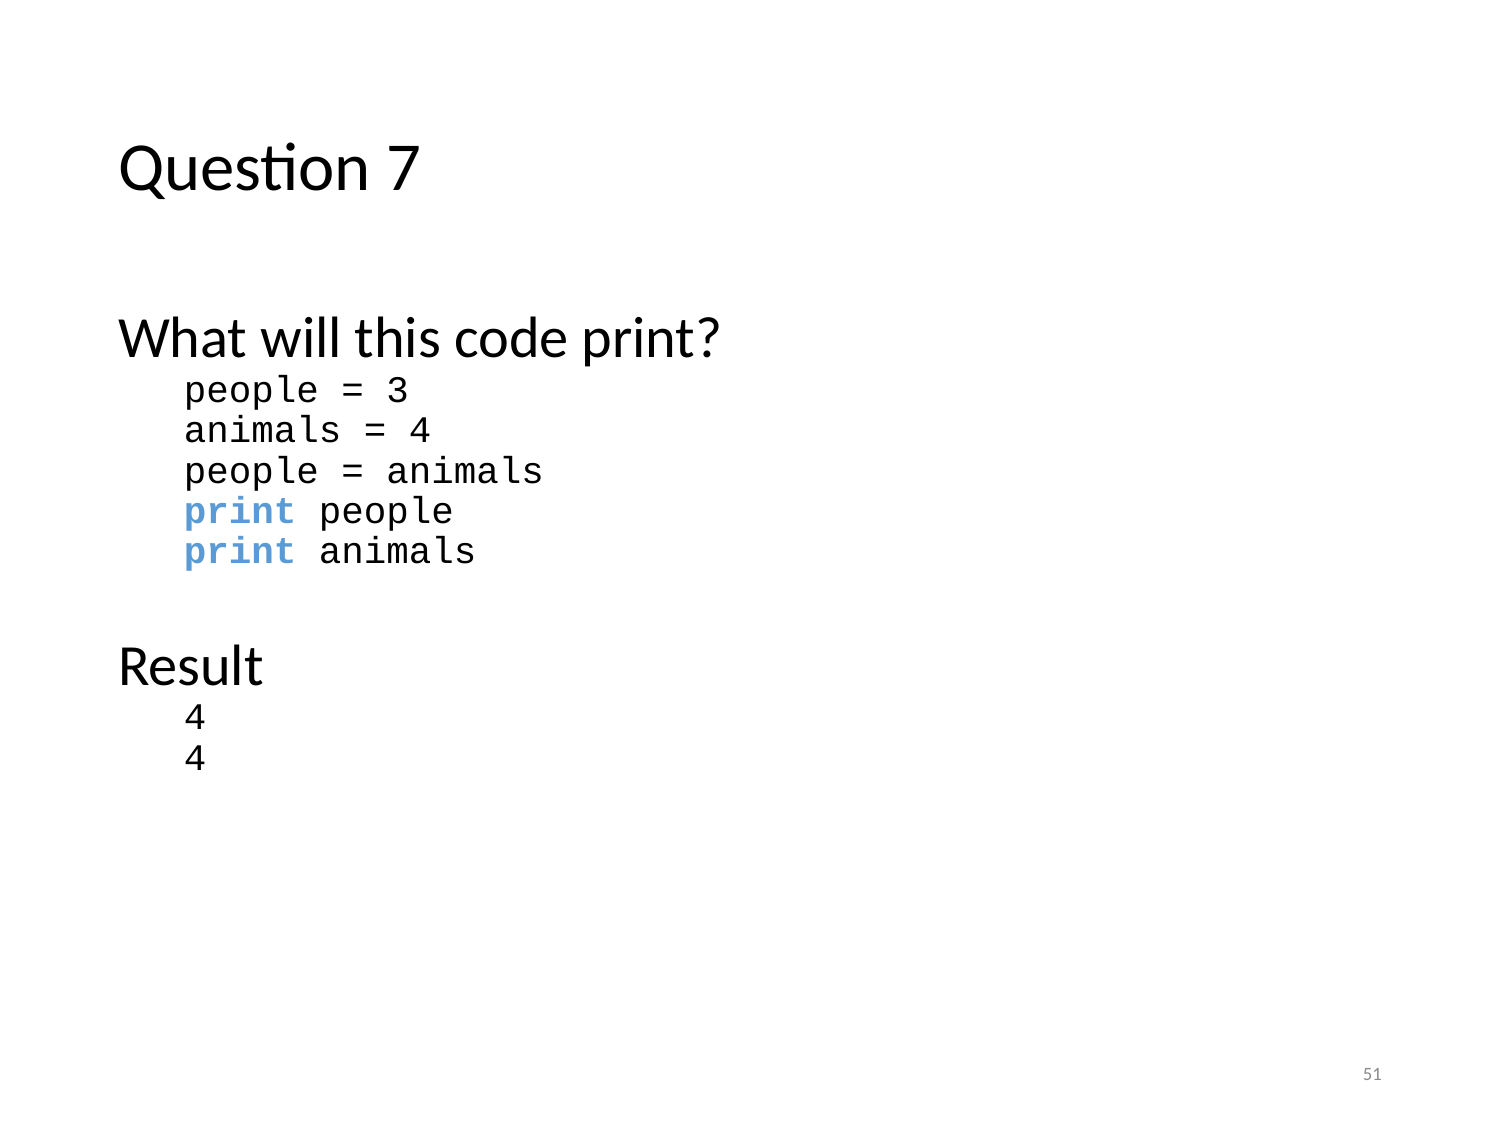

# Question 7
What will this code print?
people = 3
animals = 4
people = animals
print people
print animals
Result
4
4
51